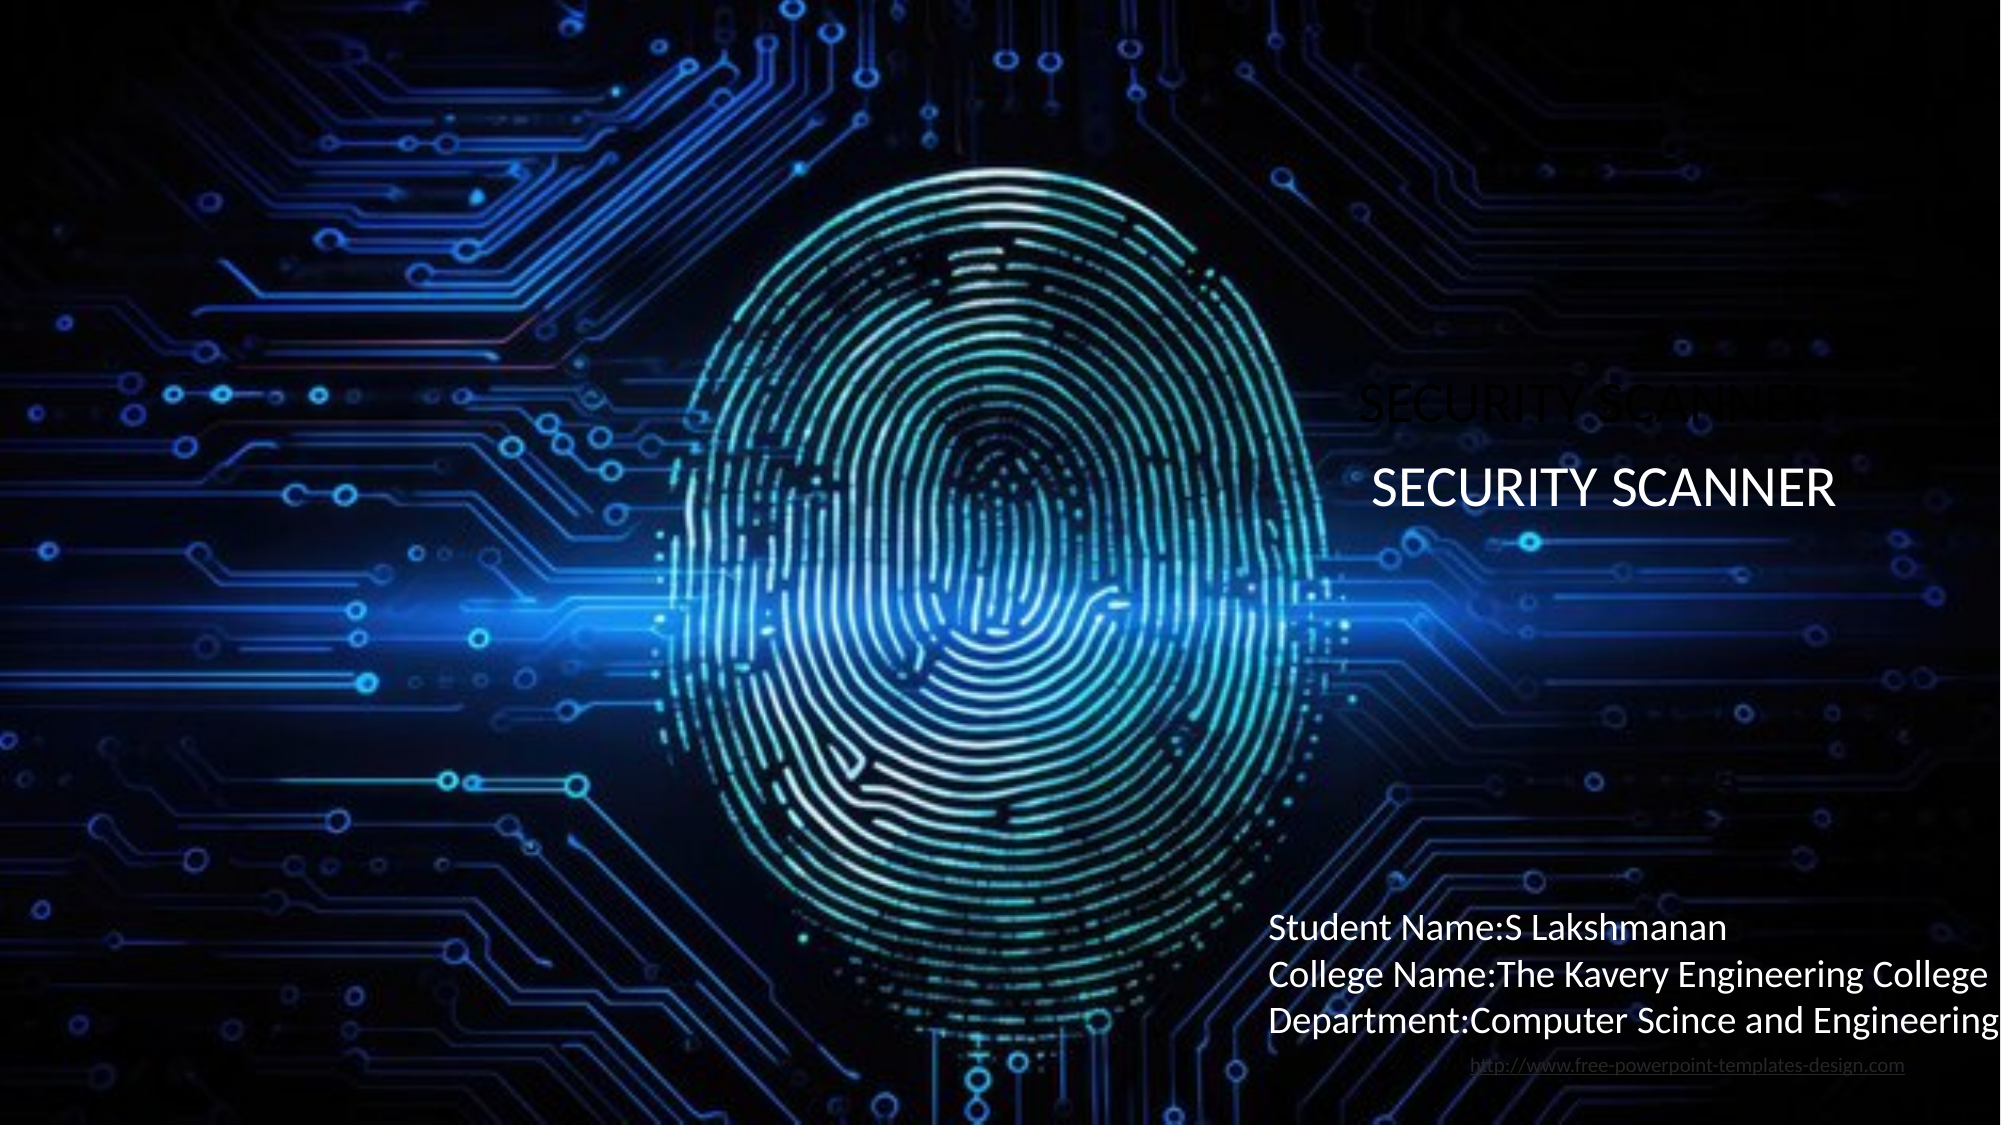

SECURITY SCANNER
 SECURITY SCANNER
Student Name:S Lakshmanan
College Name:The Kavery Engineering College
Department:Computer Scince and Engineering
http://www.free-powerpoint-templates-design.com